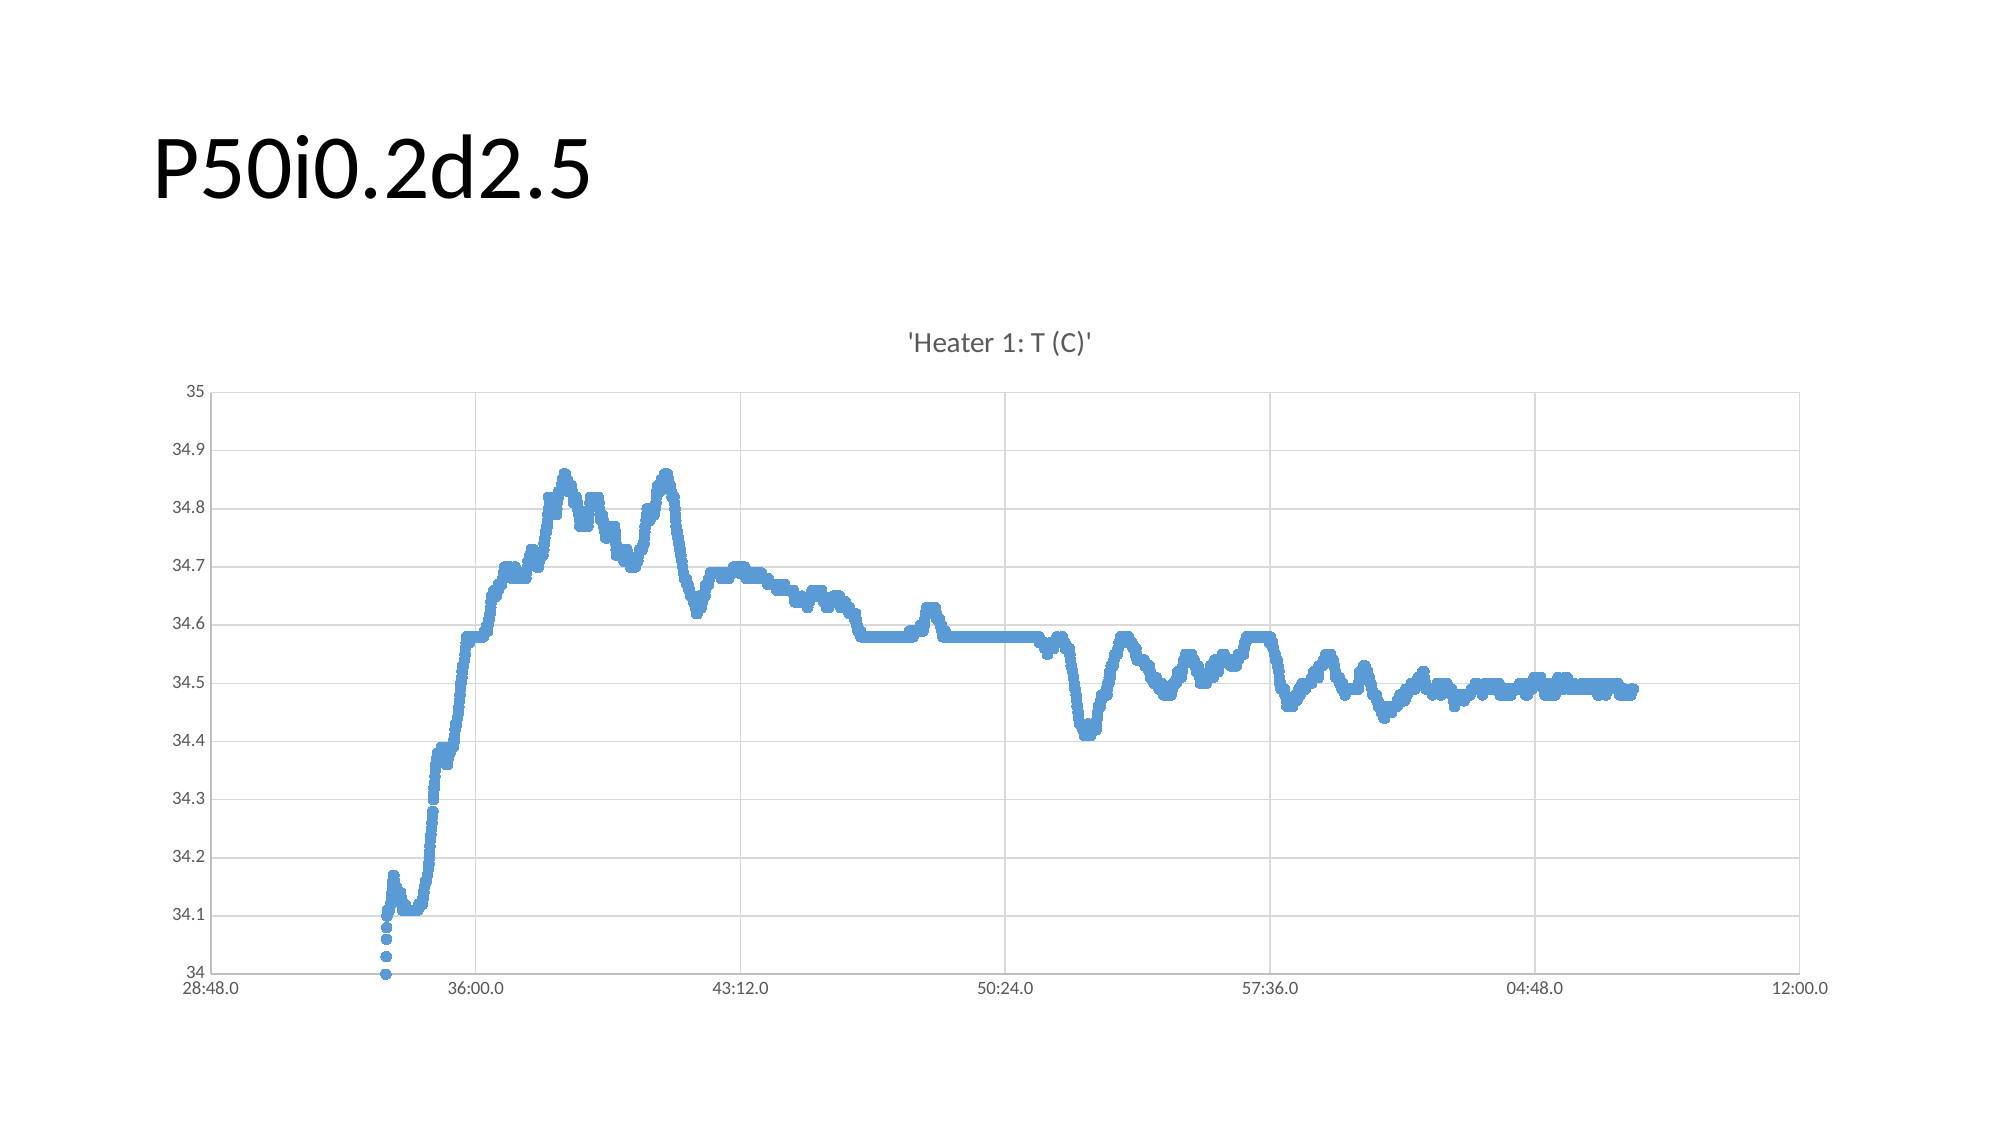

# P50i0.2d2.5

### Chart:

| Category | 'Heater 1: T (C)' |
|---|---|